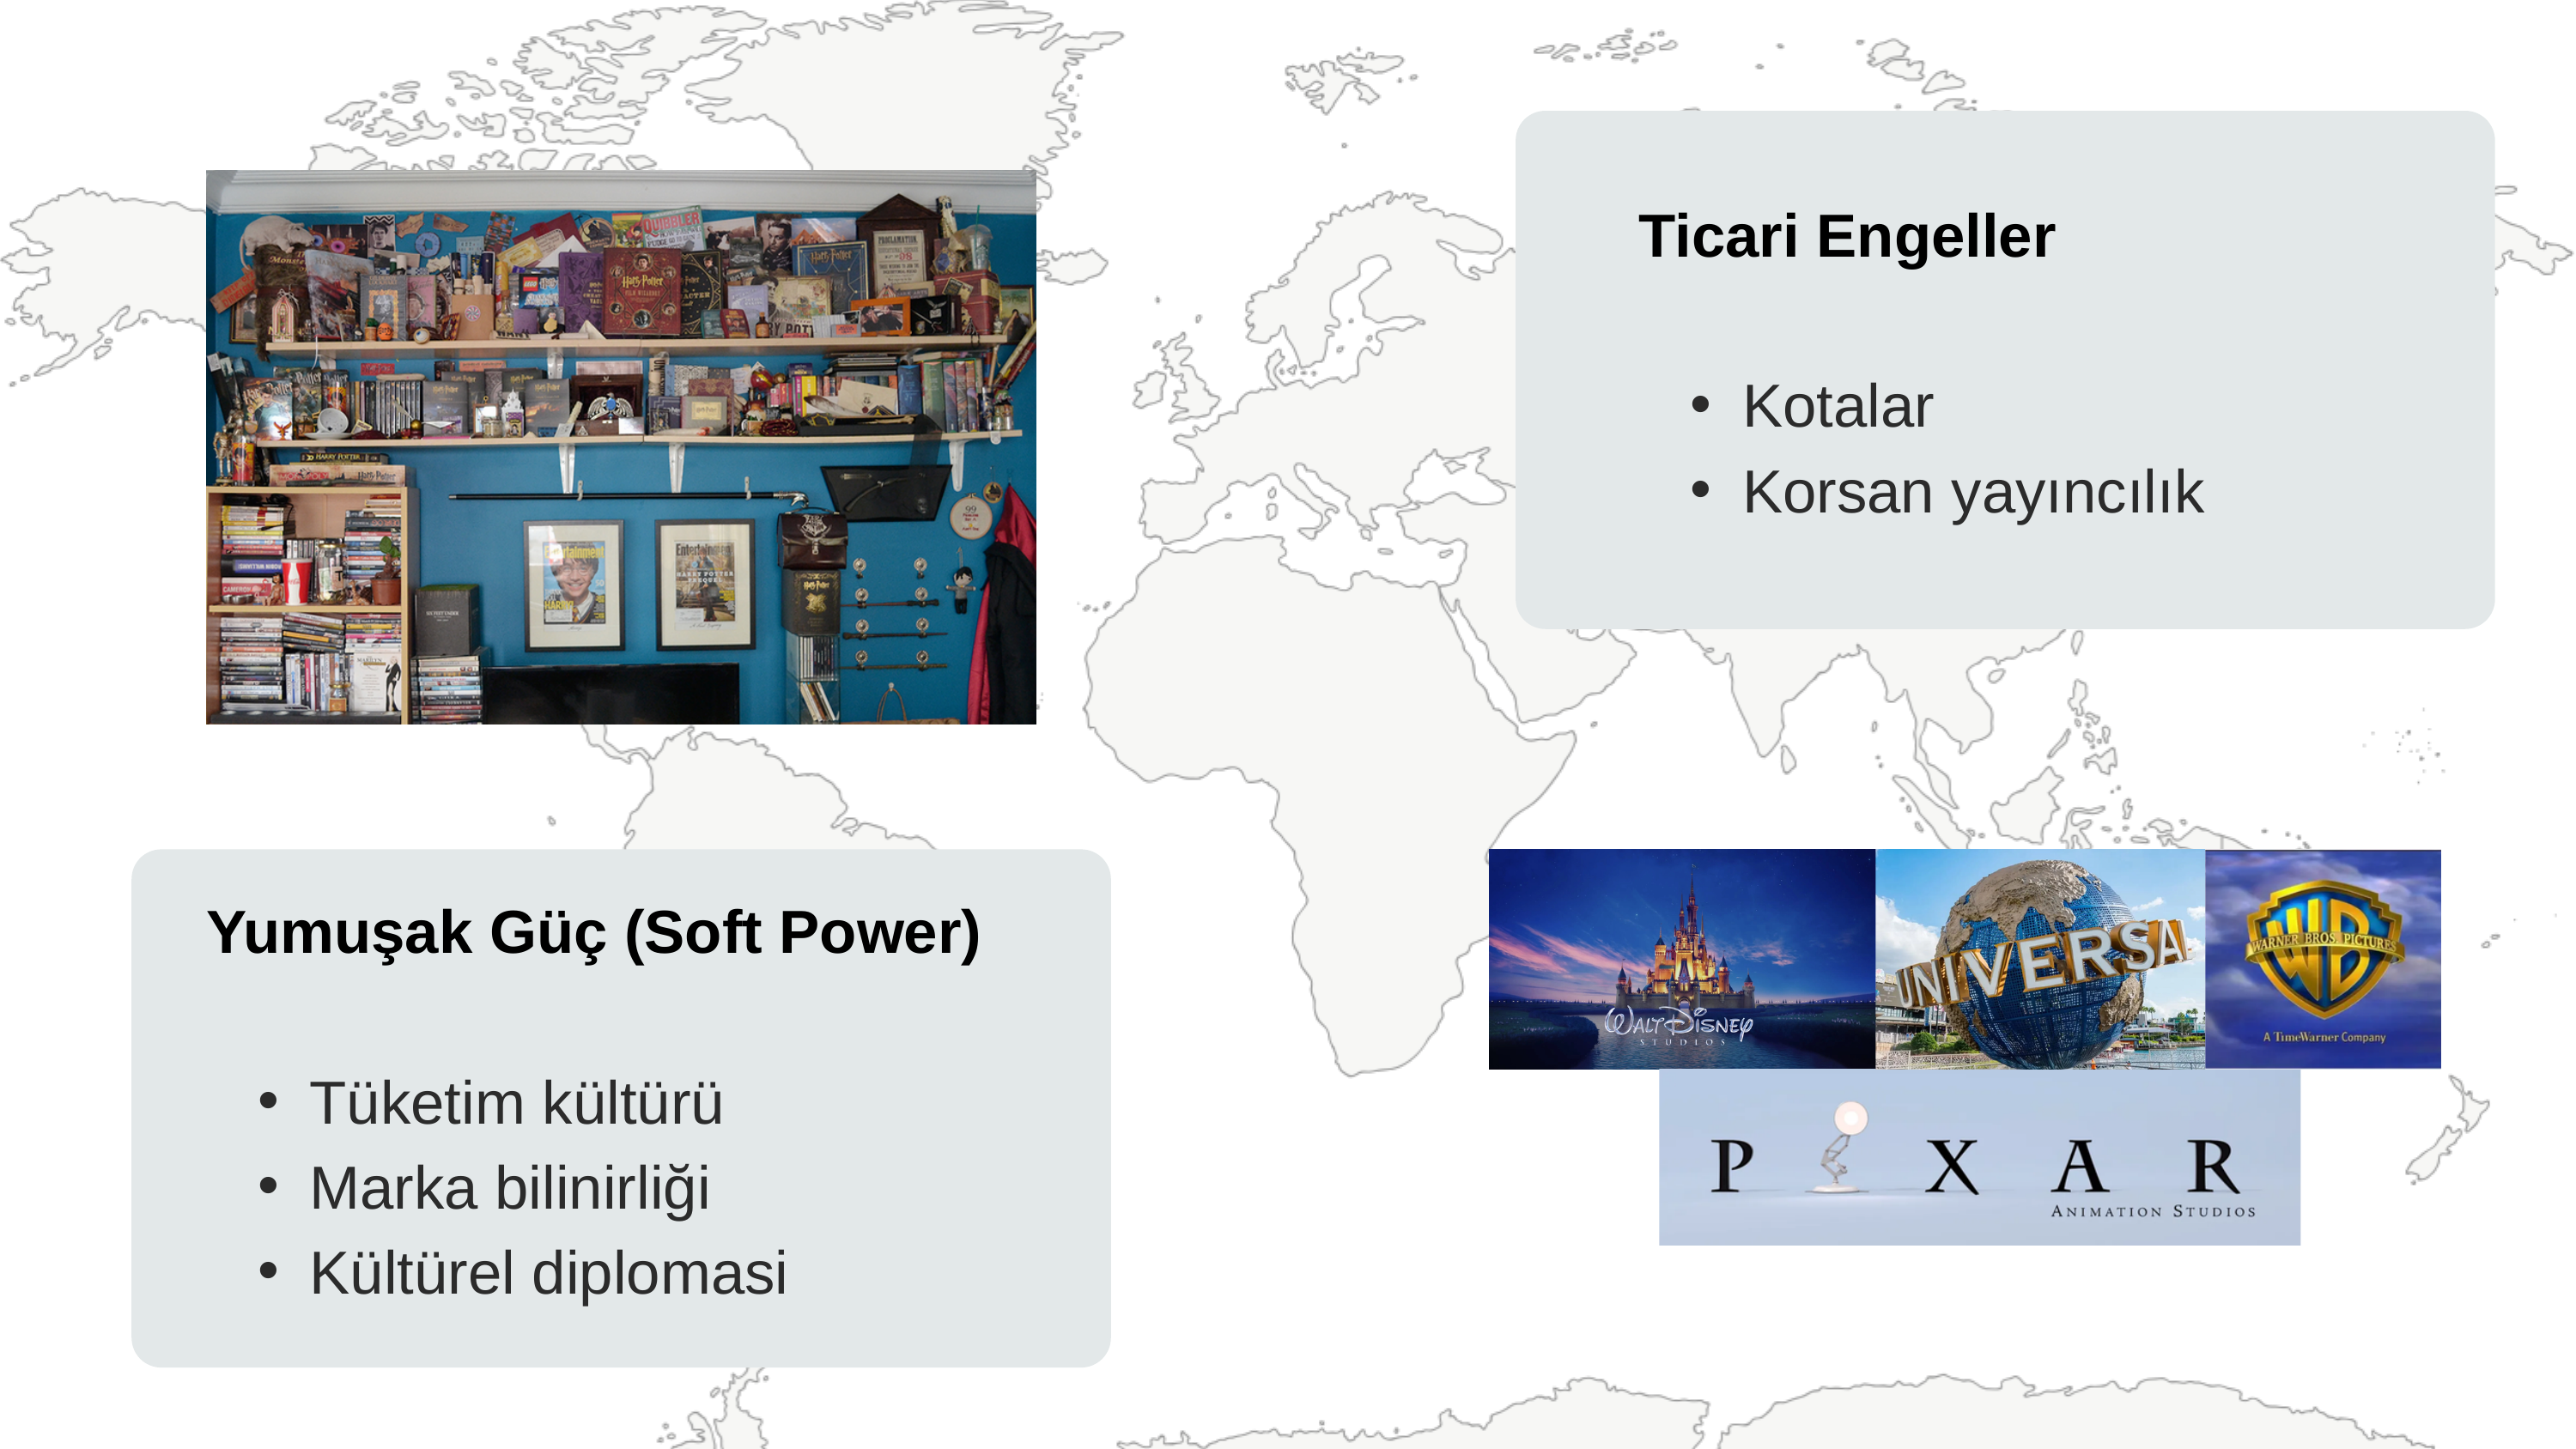

Ticari Engeller

Kotalar
Korsan yayıncılık

Yumuşak Güç (Soft Power)

Tüketim kültürü
Marka bilinirliği
Kültürel diplomasi